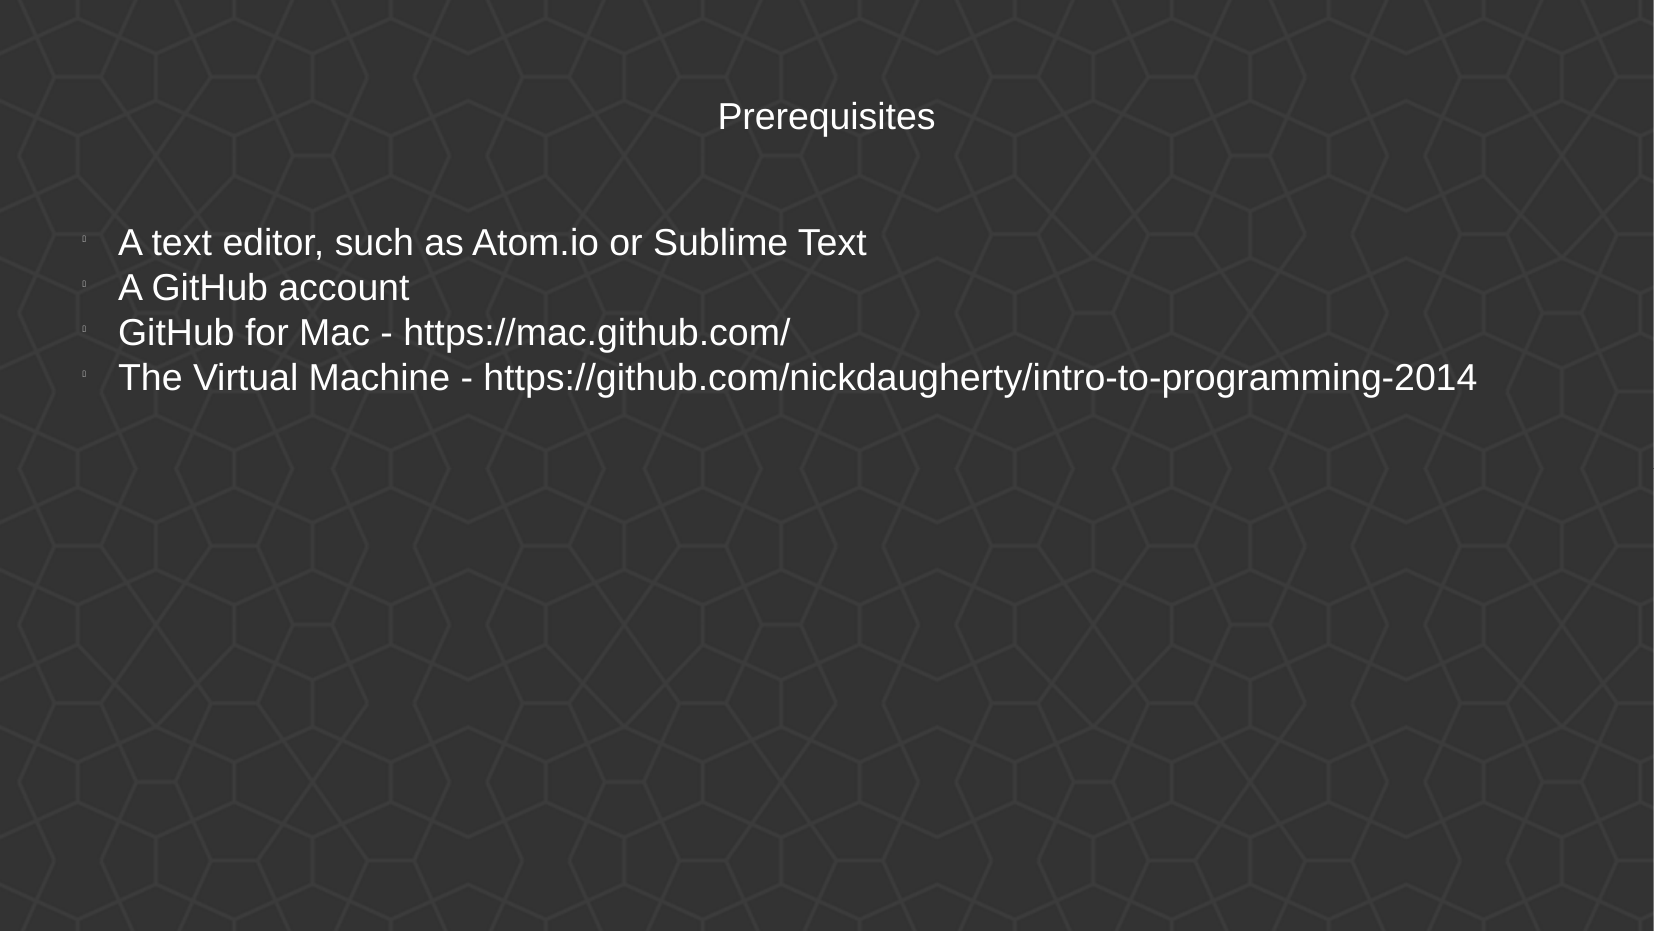

Prerequisites
A text editor, such as Atom.io or Sublime Text
A GitHub account
GitHub for Mac - https://mac.github.com/
The Virtual Machine - https://github.com/nickdaugherty/intro-to-programming-2014